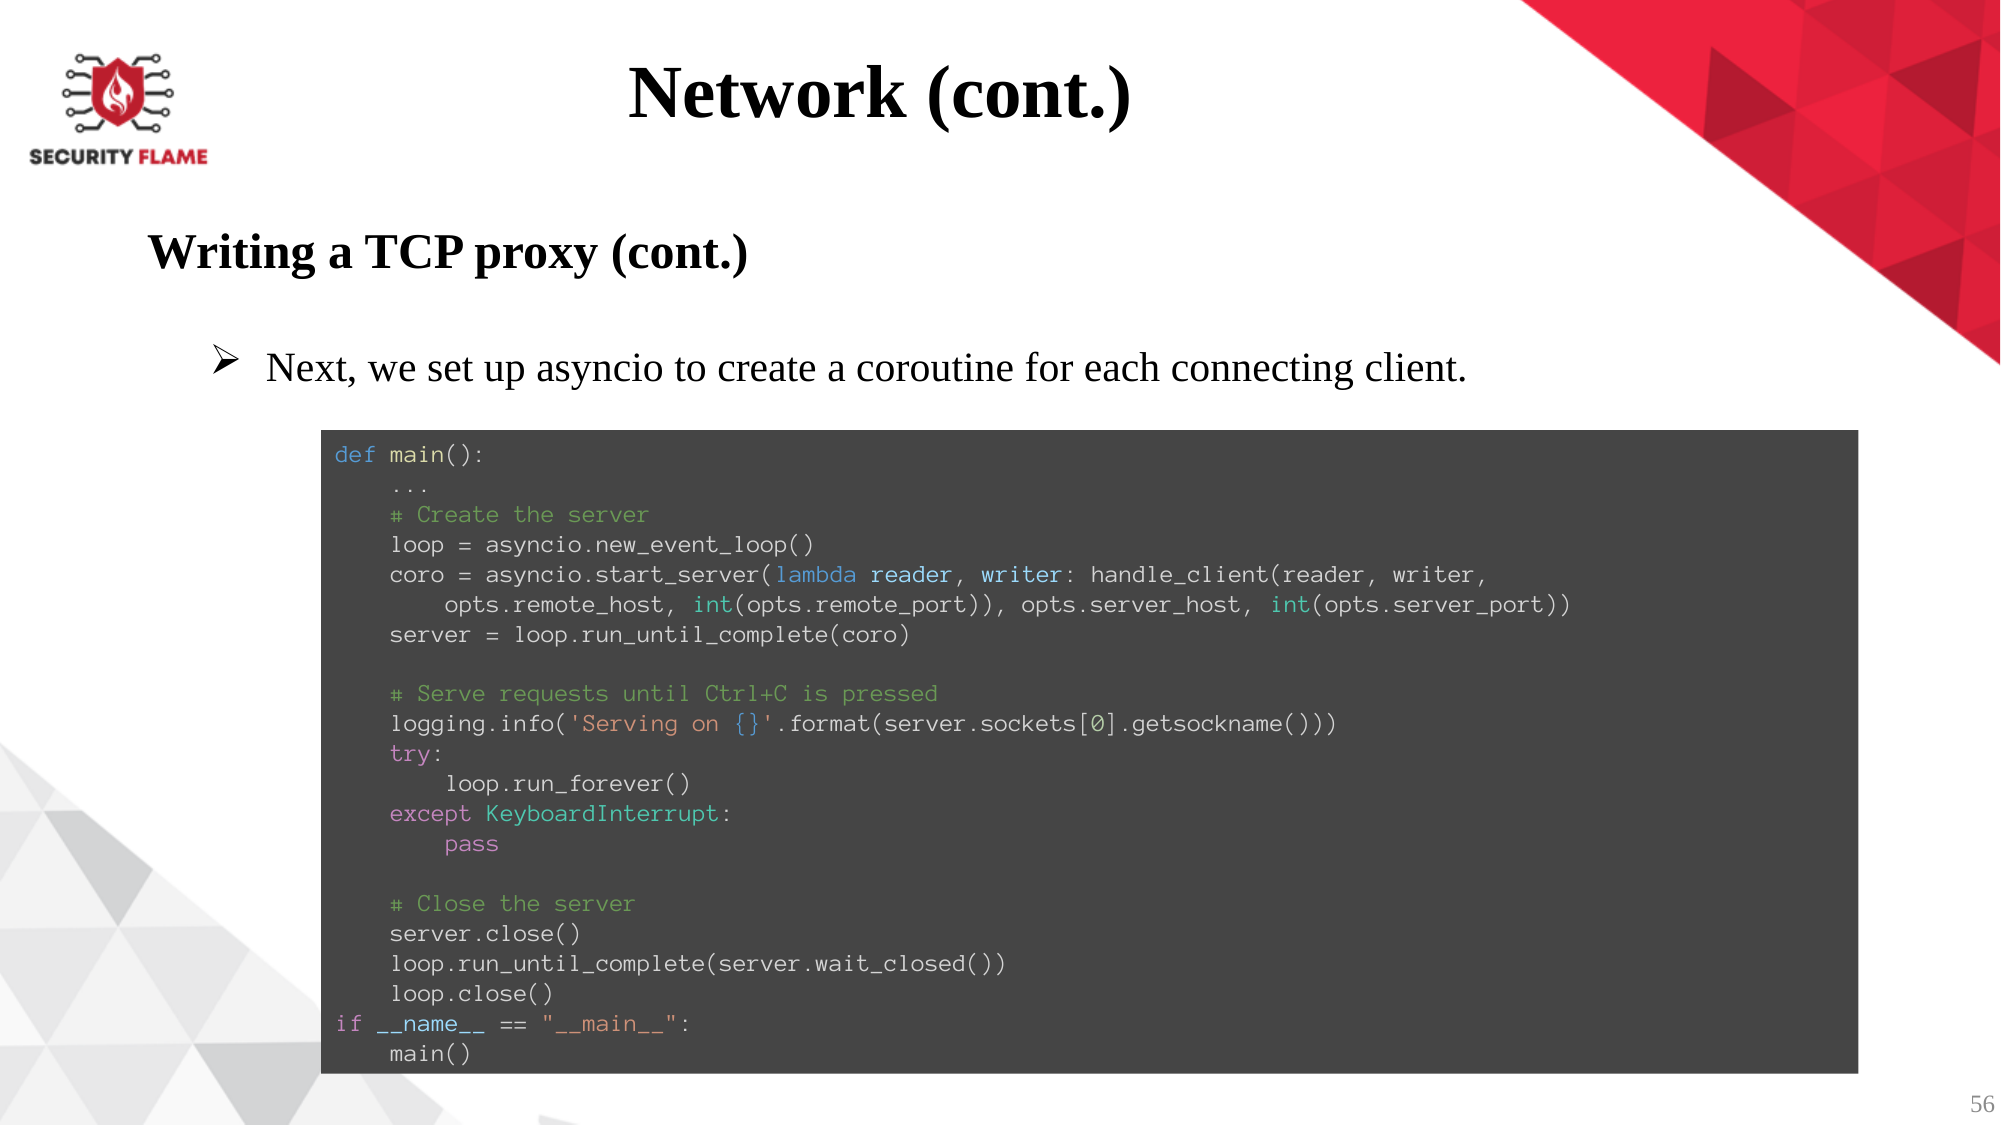

Network (cont.)
Writing a TCP proxy (cont.)
Next, we set up asyncio to create a coroutine for each connecting client.
def main():
    ...
    # Create the server
    loop = asyncio.new_event_loop()
    coro = asyncio.start_server(lambda reader, writer: handle_client(reader, writer,
        opts.remote_host, int(opts.remote_port)), opts.server_host, int(opts.server_port))
    server = loop.run_until_complete(coro)
    # Serve requests until Ctrl+C is pressed
    logging.info('Serving on {}'.format(server.sockets[0].getsockname()))
    try:
        loop.run_forever()
    except KeyboardInterrupt:
        pass
    # Close the server
    server.close()
    loop.run_until_complete(server.wait_closed())
    loop.close()
if __name__ == "__main__":
    main()
56